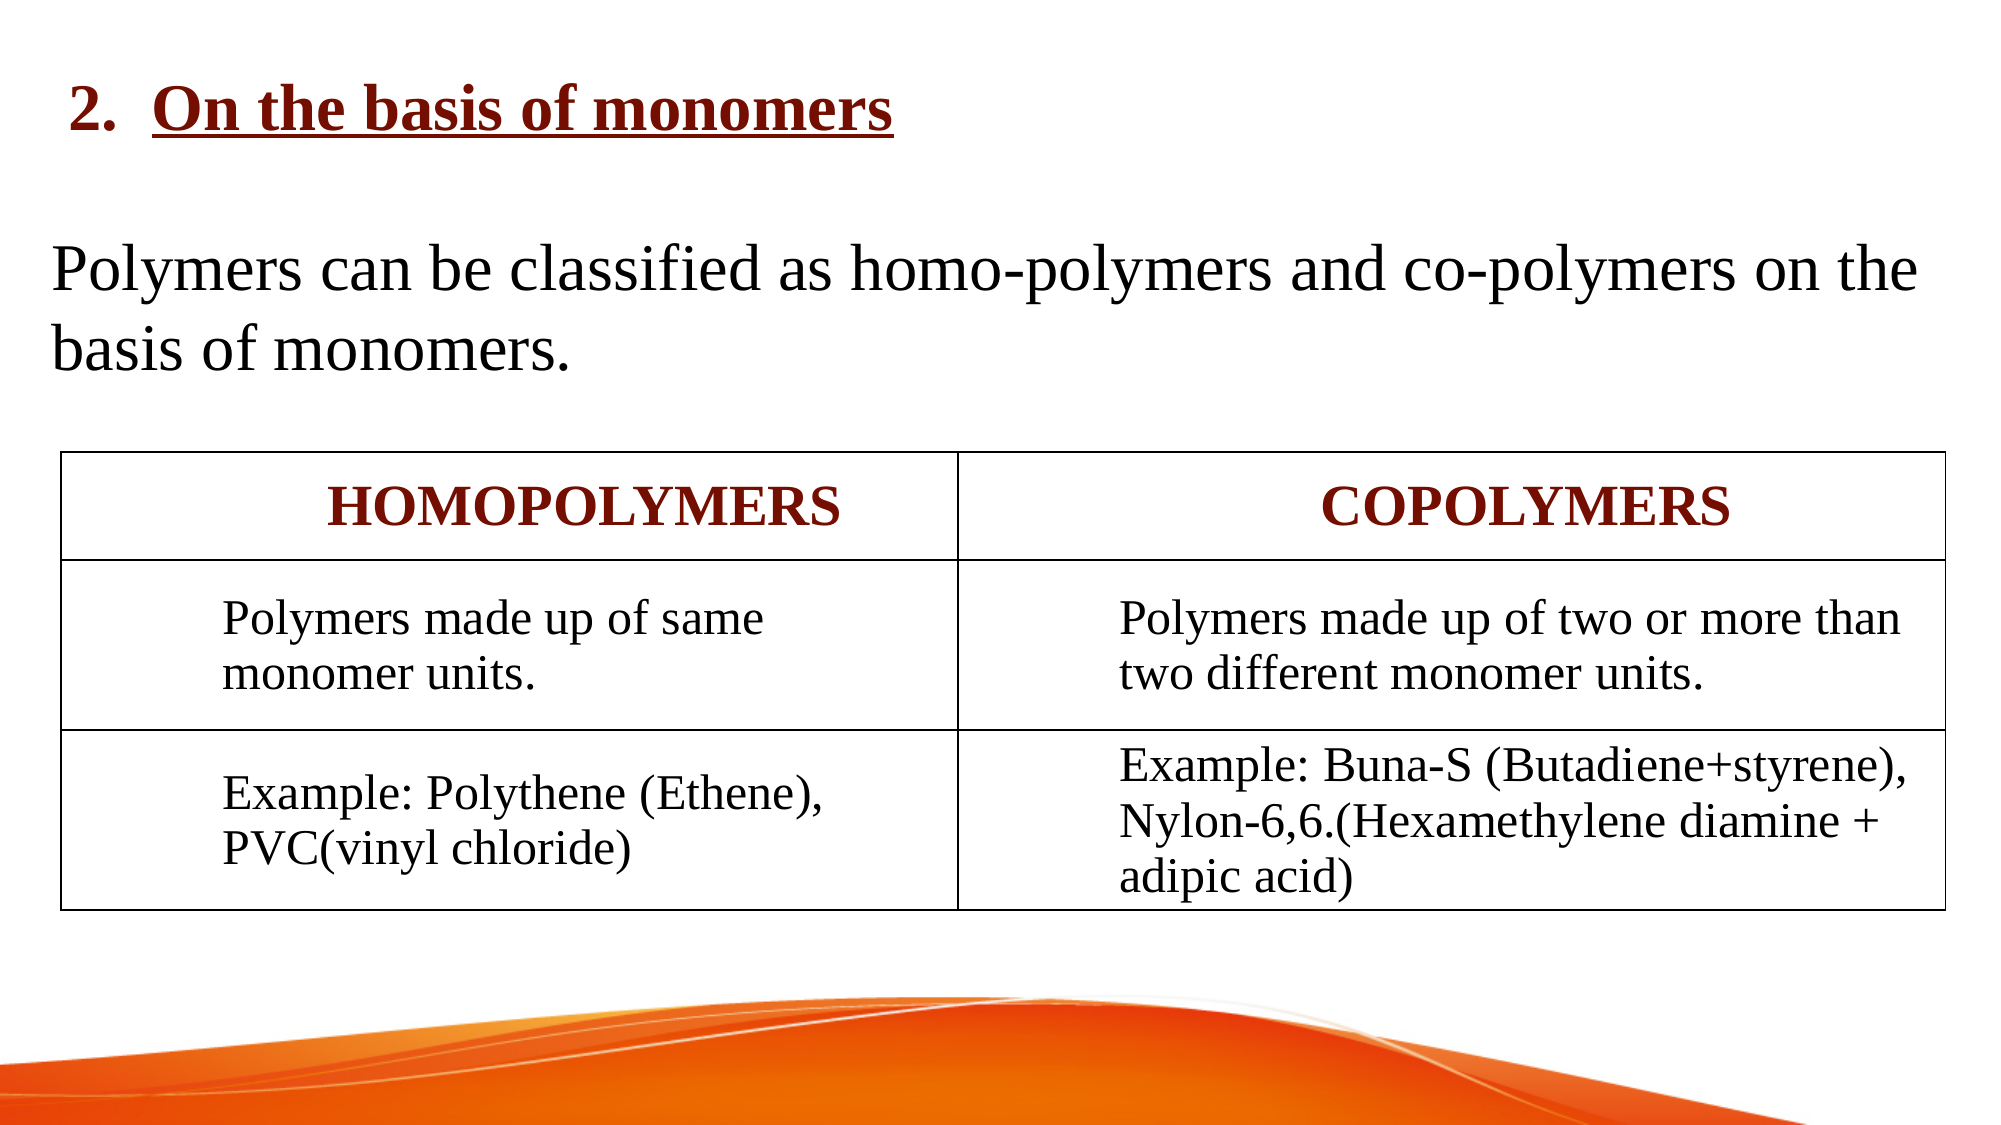

2.  On the basis of monomers

Polymers can be classified as homo-polymers and co-polymers on the basis of monomers.

| HOMOPOLYMERS | COPOLYMERS |
| --- | --- |
| Polymers made up of same monomer units. | Polymers made up of two or more than two different monomer units. |
| Example: Polythene (Ethene), PVC(vinyl chloride) | Example: Buna-S (Butadiene+styrene), Nylon-6,6.(Hexamethylene diamine + adipic acid) |